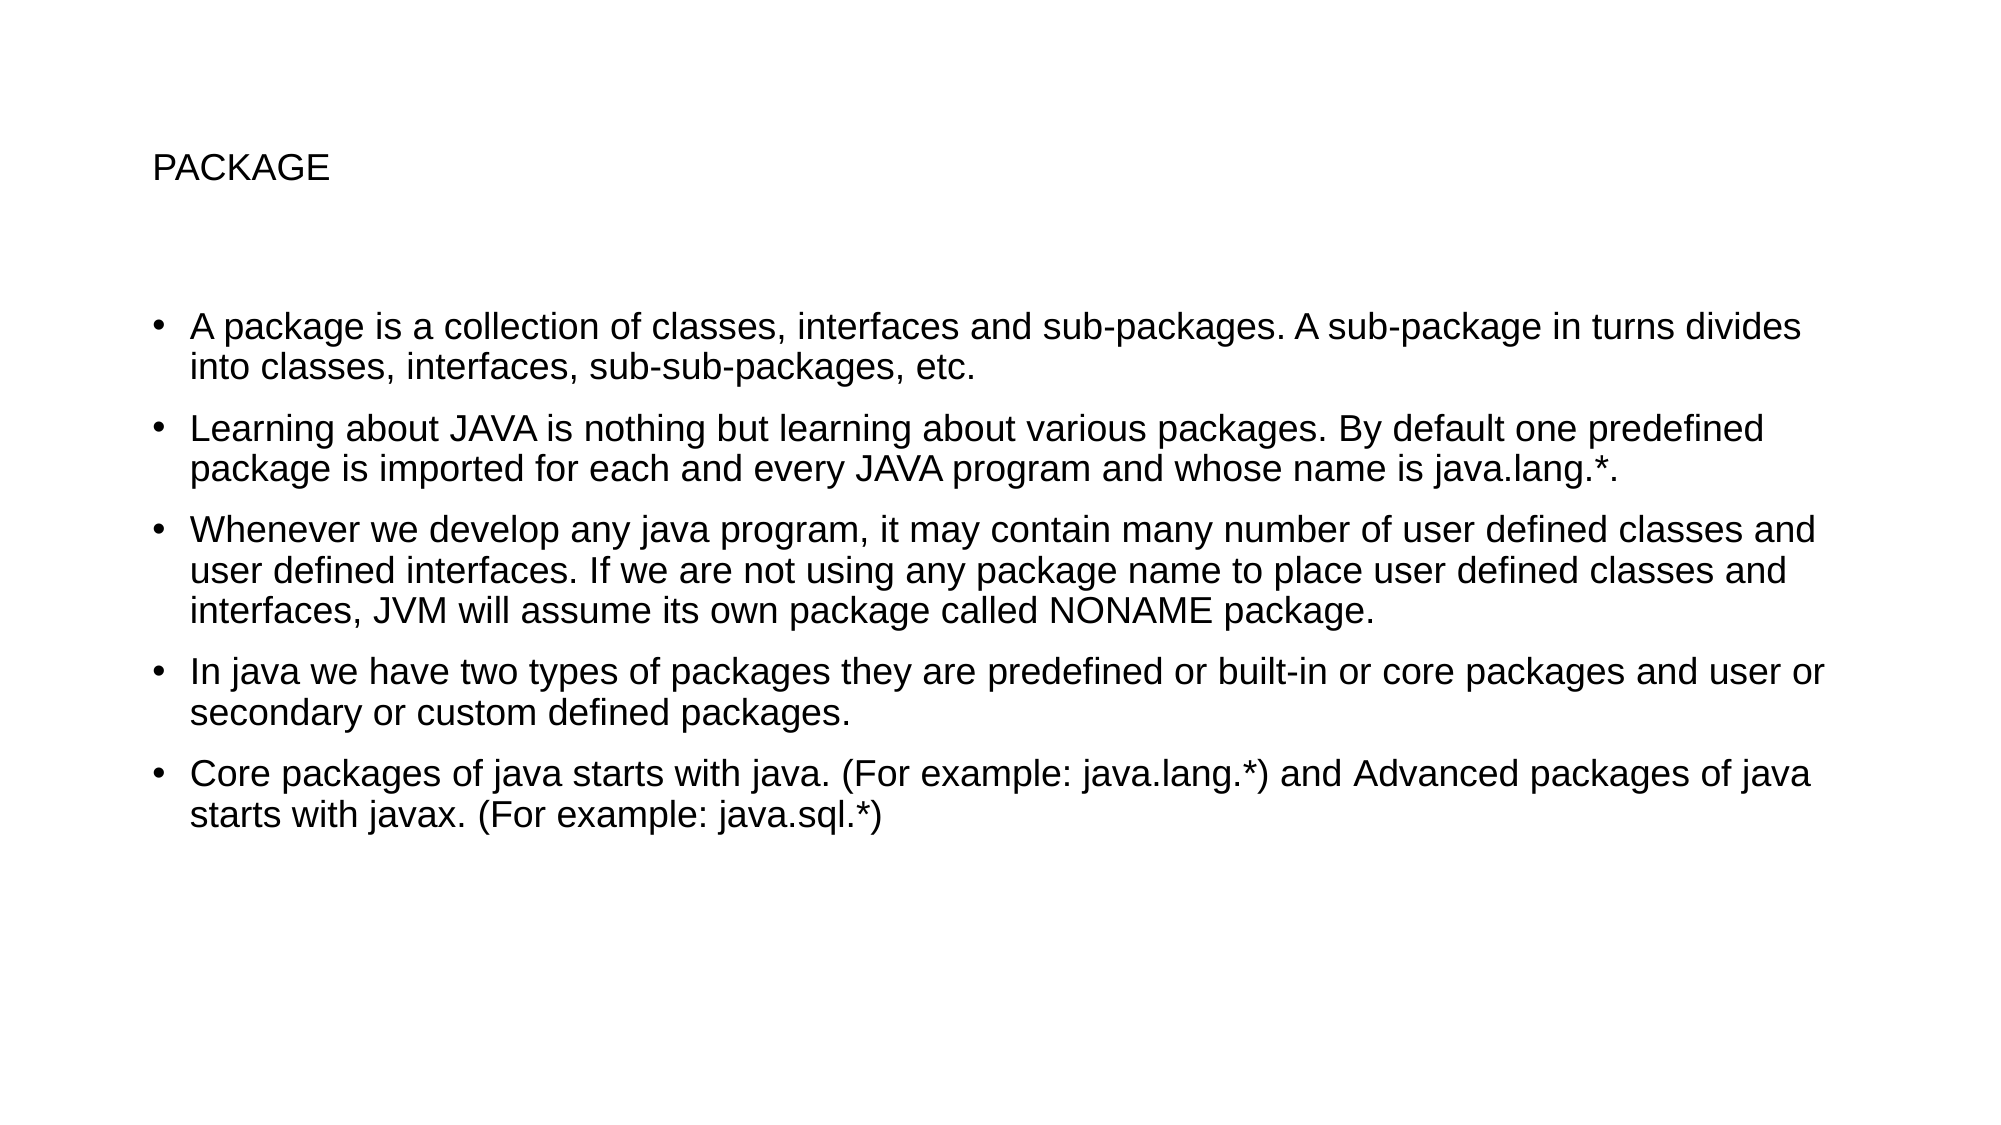

# PACKAGE
A package is a collection of classes, interfaces and sub-packages. A sub-package in turns divides into classes, interfaces, sub-sub-packages, etc.
Learning about JAVA is nothing but learning about various packages. By default one predefined package is imported for each and every JAVA program and whose name is java.lang.*.
Whenever we develop any java program, it may contain many number of user defined classes and user defined interfaces. If we are not using any package name to place user defined classes and interfaces, JVM will assume its own package called NONAME package.
In java we have two types of packages they are predefined or built-in or core packages and user or secondary or custom defined packages.
Core packages of java starts with java. (For example: java.lang.*) and Advanced packages of java starts with javax. (For example: java.sql.*)